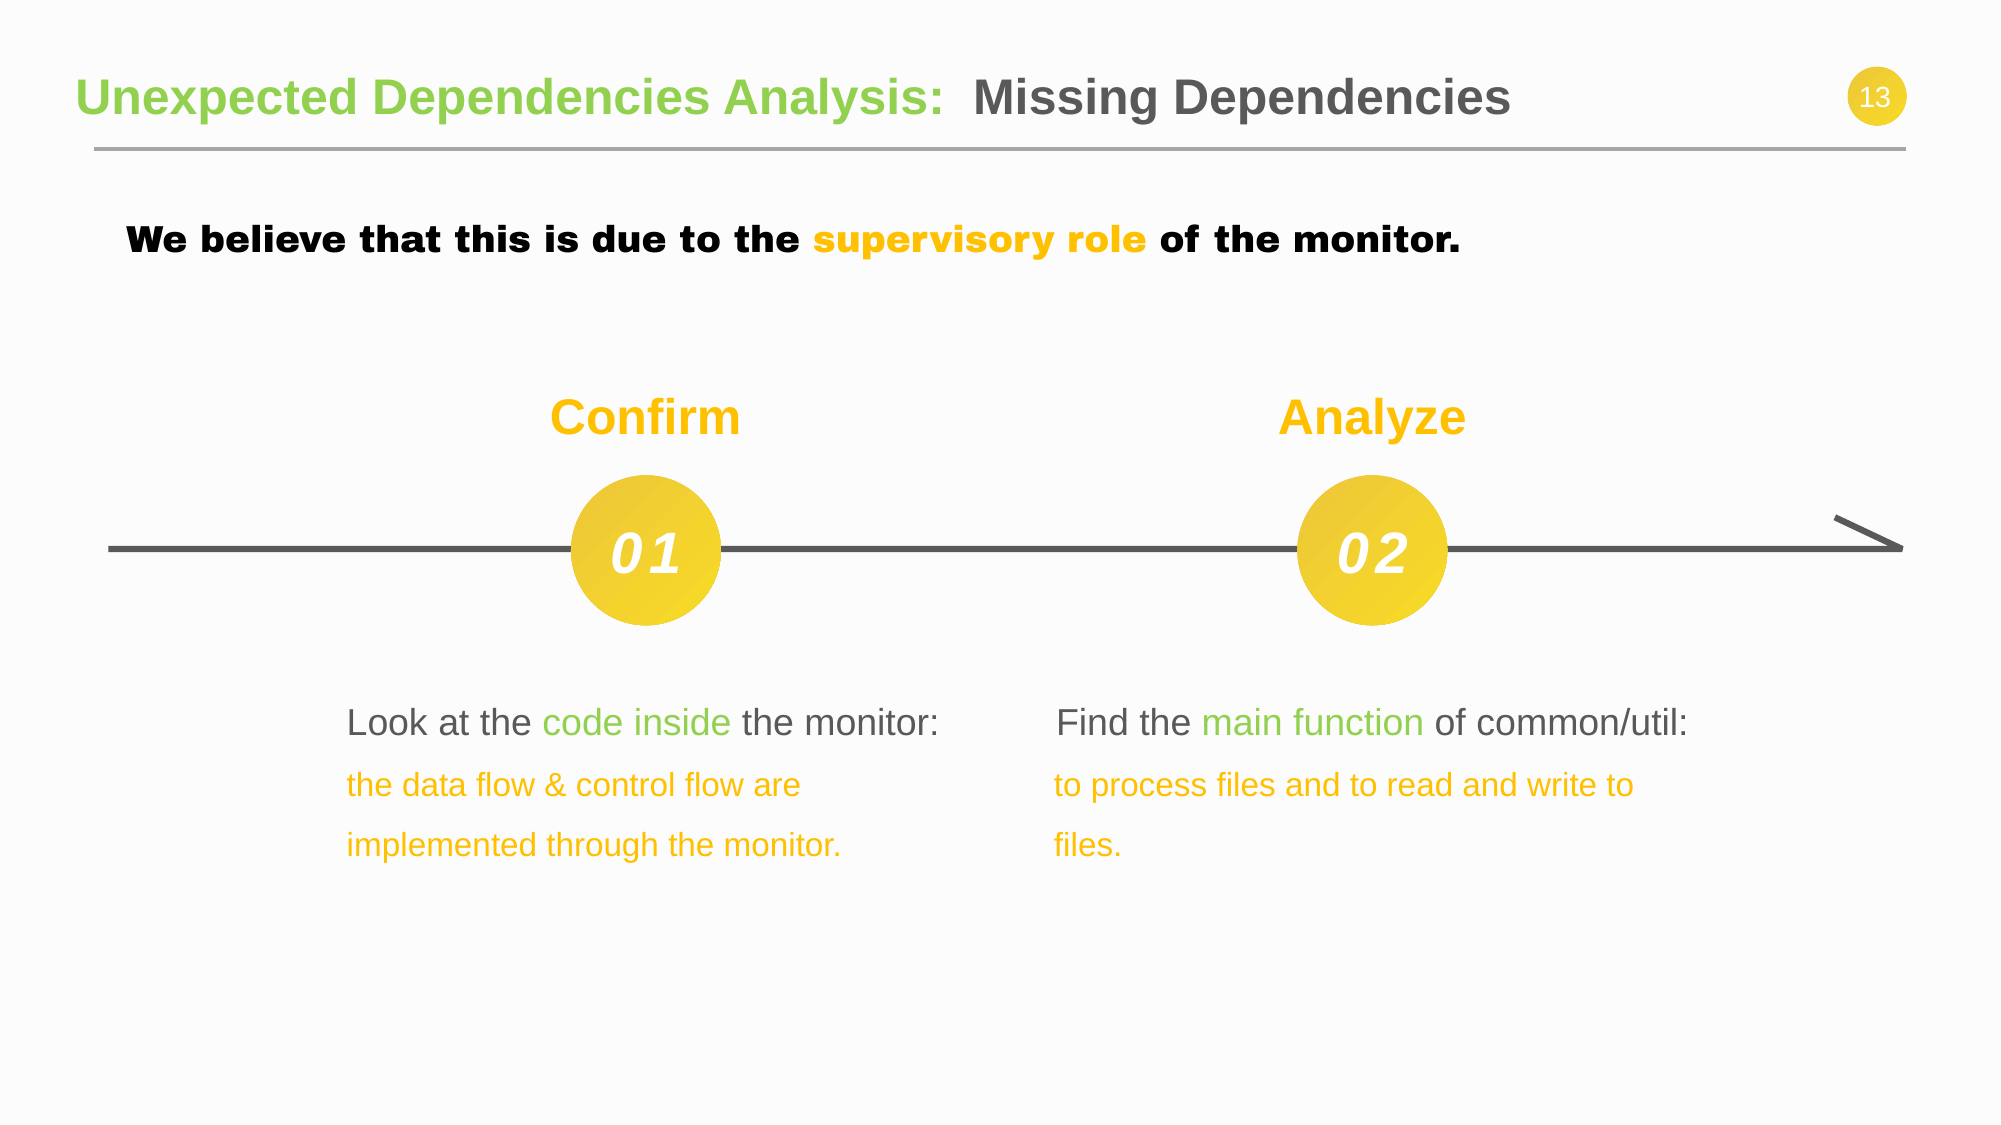

Unexpected Dependencies Analysis:  Missing Dependencies
We believe that this is due to the supervisory role of the monitor.
Confirm
01
Look at the code inside the monitor:
the data flow & control flow are implemented through the monitor.

Analyze
02
Find the main function of common/util:
to process files and to read and write to files.